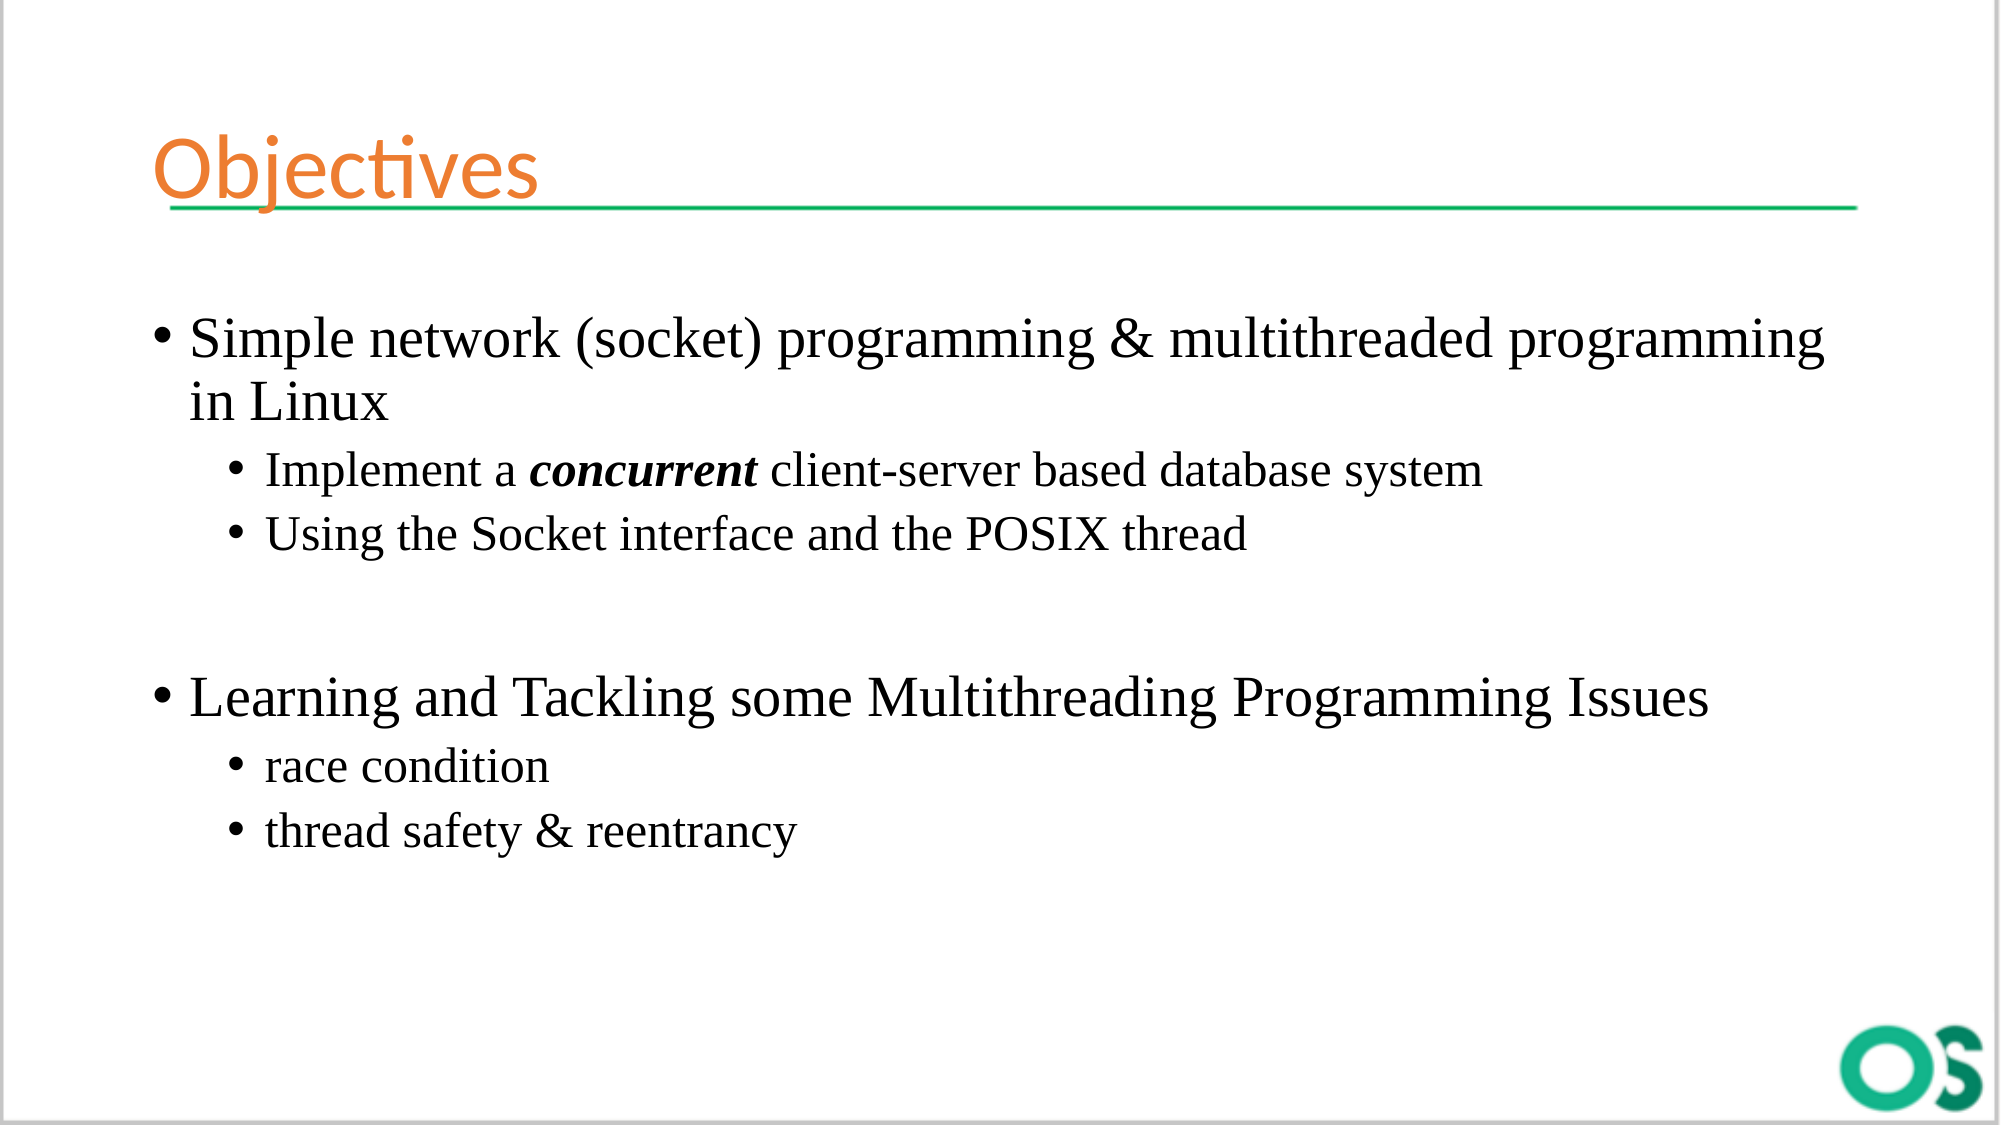

# Objectives
Simple network (socket) programming & multithreaded programming in Linux
Implement a concurrent client-server based database system
Using the Socket interface and the POSIX thread

Learning and Tackling some Multithreading Programming Issues
race condition
thread safety & reentrancy